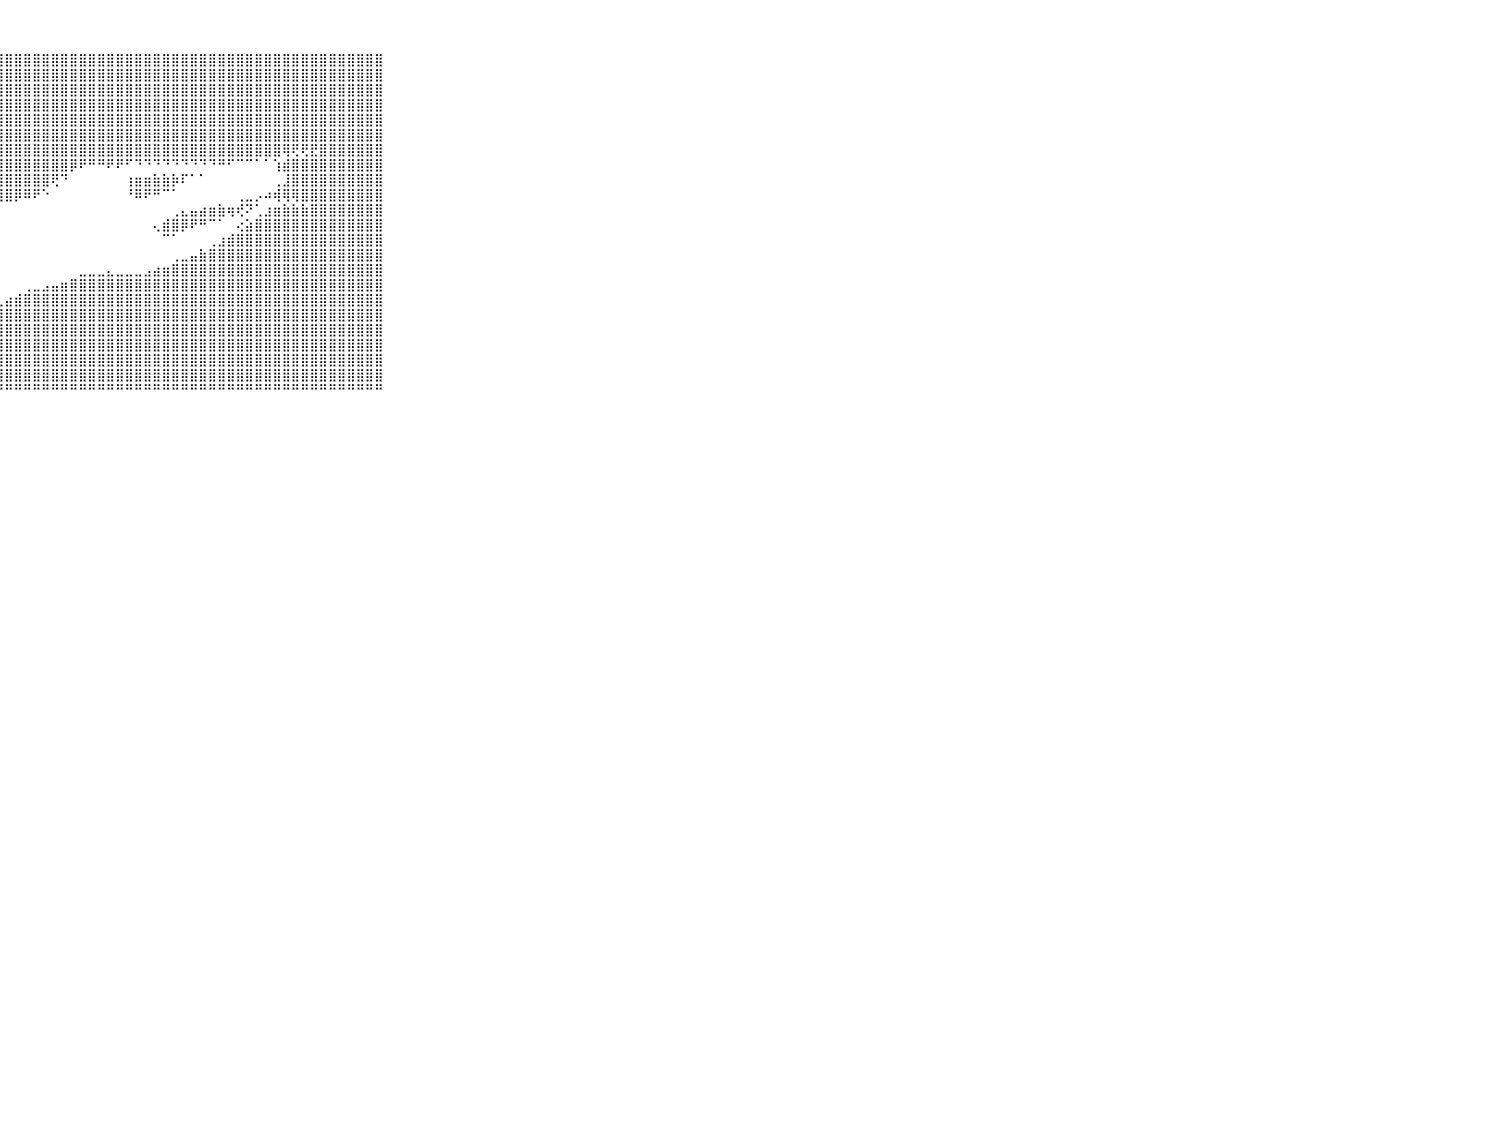

⠀⠀⠀⠀⠀⠀⠀⠀⠀⠀⠀⣵⣿⣷⣿⣿⣿⣿⣿⣿⣿⣿⣿⣿⣿⣿⣿⣿⣿⣿⣿⣿⣿⣿⣿⣿⣿⣿⣿⣿⣿⣿⣿⣿⣿⣿⣿⣿⣿⣿⣿⣿⣿⣿⣿⣿⣿⣿⣿⣿⣿⣿⣿⣿⣿⣿⣿⣿⣿⠀⠀⠀⠀⠀⠀⠀⠀⠀⠀⠀⠀
⠀⠀⠀⠀⠀⠀⠀⠀⠀⠀⠀⣿⣿⣿⣿⣿⣿⣿⣿⣿⣿⣿⣿⣿⣿⣿⣿⣿⣿⣿⣿⣿⣿⣿⣿⣿⣿⣿⣿⣿⣿⣿⣿⣿⣿⣿⣿⣿⣿⣿⣿⣿⣿⣿⣿⣿⣿⣿⣿⣿⣿⣿⣿⣿⣿⣿⣿⣿⣿⠀⠀⠀⠀⠀⠀⠀⠀⠀⠀⠀⠀
⠀⠀⠀⠀⠀⠀⠀⠀⠀⠀⠀⣿⣿⣿⣿⣿⣿⣿⣿⣿⣿⣿⣿⣿⣿⣿⣿⣿⣿⣿⣿⣿⣿⣿⣿⣿⣿⣿⣿⣿⣿⣿⣿⣿⣿⣿⣿⣿⣿⣿⣿⣿⣿⣿⣿⣿⣿⣿⣿⣿⣿⣿⣿⣿⣿⣿⣿⣿⣿⠀⠀⠀⠀⠀⠀⠀⠀⠀⠀⠀⠀
⠀⠀⠀⠀⠀⠀⠀⠀⠀⠀⠀⣿⣿⣿⣿⣿⣿⣿⣿⣿⣿⣿⣿⣿⣿⣿⣿⣿⣿⣿⣿⣿⣿⣿⣿⣿⣿⣿⣿⣿⣿⣿⣿⣿⣿⣿⣿⣿⣿⣿⣿⣿⣿⣿⣿⣿⣿⣿⣿⣿⣿⣿⣿⣿⣿⣿⣿⣿⣿⠀⠀⠀⠀⠀⠀⠀⠀⠀⠀⠀⠀
⠀⠀⠀⠀⠀⠀⠀⠀⠀⠀⠀⣿⣿⣿⣿⣿⣿⣿⣿⣿⣿⣿⣿⣿⣿⣿⣿⣿⣿⣿⣿⣿⣿⣿⣿⣿⣿⣿⣿⣿⣿⣿⣿⣿⣿⣿⣿⣿⣿⣿⣿⣿⣿⣿⣿⣿⣿⣿⣿⣿⣿⣿⣿⣿⣿⣿⣿⣿⣿⠀⠀⠀⠀⠀⠀⠀⠀⠀⠀⠀⠀
⠀⠀⠀⠀⠀⠀⠀⠀⠀⠀⠀⣿⣿⣿⣿⣿⣿⣿⣿⣿⣿⣿⣿⣿⣿⣿⣿⣿⣿⣿⣿⣿⣿⣿⣿⣿⣿⣿⣿⣿⣿⣿⣿⣿⣿⣿⣿⣿⣿⣿⣿⣿⣿⣿⣿⣿⣿⣿⣿⣿⣿⣿⣿⣿⣿⣿⣿⣿⣿⠀⠀⠀⠀⠀⠀⠀⠀⠀⠀⠀⠀
⠀⠀⠀⠀⠀⠀⠀⠀⠀⠀⠀⣿⣿⣿⣿⣿⣿⣿⣿⣿⣿⣿⣿⣿⣿⣿⣿⣿⣿⣿⣿⣿⣿⣿⣿⣿⣿⣿⣿⣿⣿⣿⣿⣿⣿⣿⣿⣿⣿⣿⣿⣿⣿⣿⣿⣿⣿⣿⢿⢟⢟⣟⣿⣿⣿⣿⣿⣿⣿⠀⠀⠀⠀⠀⠀⠀⠀⠀⠀⠀⠀
⠀⠀⠀⠀⠀⠀⠀⠀⠀⠀⠀⣿⣿⣿⣿⣿⣿⣿⣿⣿⣿⣿⣿⣿⣿⣿⣿⣿⣿⣿⣿⣿⣿⣿⣿⡿⠟⠛⠛⠟⠟⠋⠙⠙⠙⠙⠙⠙⠙⠙⠙⠛⠋⠉⠉⠁⠁⢱⣾⣿⣿⣿⣿⣿⣿⣿⣿⣿⣿⠀⠀⠀⠀⠀⠀⠀⠀⠀⠀⠀⠀
⠀⠀⠀⠀⠀⠀⠀⠀⠀⠀⠀⣿⣿⣿⣿⣿⣿⣿⣿⣿⣿⣿⣿⣿⣿⣿⣿⣿⣿⣿⣿⣿⣿⢟⠙⠀⠀⠀⠀⠀⠀⢰⣶⣶⣷⣷⡷⠏⠁⠁⠀⠀⠀⠀⠀⠀⠀⢀⣸⣿⣿⣿⣿⣿⣿⣿⣿⣿⣿⠀⠀⠀⠀⠀⠀⠀⠀⠀⠀⠀⠀
⠀⠀⠀⠀⠀⠀⠀⠀⠀⠀⠀⣿⣿⣿⣿⣿⣿⣿⣿⣿⣿⣿⣿⣿⣿⣿⣿⣿⣿⡿⠿⠟⠑⠀⠀⠀⠀⠀⠀⠀⠀⠘⠿⠟⠛⠉⠁⠀⠀⠀⠀⠀⠀⢀⣀⡠⠴⢾⢿⢿⣿⣿⣿⣿⣿⣿⣿⣿⣿⠀⠀⠀⠀⠀⠀⠀⠀⠀⠀⠀⠀
⠀⠀⠀⠀⠀⠀⠀⠀⠀⠀⠀⠿⣿⣿⣿⣿⣿⣿⣿⣿⣿⣿⡿⠿⠟⠛⠉⠁⠀⠀⠀⠀⠀⠀⠀⠀⠀⠀⠀⠀⠀⠀⠀⠀⠀⠀⢀⣄⣤⣴⣶⣷⢶⢞⠝⢁⣰⣶⣷⣷⣷⣿⣿⣿⣿⣿⣿⣿⣿⠀⠀⠀⠀⠀⠀⠀⠀⠀⠀⠀⠀
⠀⠀⠀⠀⠀⠀⠀⠀⠀⠀⠀⠀⠀⠀⠀⠀⠀⠀⠀⠀⠀⠀⠀⠀⠀⠀⠀⠀⠀⠀⠀⠀⠀⠀⠀⠀⠀⠀⠀⠀⠀⠀⠀⠀⢄⣾⣿⡿⠟⠛⠉⠁⠀⢔⣵⣿⣿⣿⣿⣿⣿⣿⣿⣿⣿⣿⣿⣿⣿⠀⠀⠀⠀⠀⠀⠀⠀⠀⠀⠀⠀
⠀⠀⠀⠀⠀⠀⠀⠀⠀⠀⠀⠀⠀⠀⠀⠀⠀⠀⠀⠀⠀⠀⠀⠀⠀⠀⠀⠀⠀⠀⠀⠀⠀⠀⠀⠀⠀⠀⠀⠀⠀⠀⠀⠀⠀⠉⠁⠀⠀⠀⢀⣰⣾⣿⣿⣿⣿⣿⣿⣿⣿⣿⣿⣿⣿⣿⣿⣿⣿⠀⠀⠀⠀⠀⠀⠀⠀⠀⠀⠀⠀
⠀⠀⠀⠀⠀⠀⠀⠀⠀⠀⠀⠀⠀⠀⠀⠀⠀⠀⠀⠀⠀⠀⠀⠀⠀⠀⠀⠀⠀⠀⠀⠀⠀⠀⠀⠀⠀⠀⠀⠀⠀⠀⠀⠀⠀⠀⢀⣀⣤⣷⣿⣿⣿⣿⣿⣿⣿⣿⣿⣿⣿⣿⣿⣿⣿⣿⣿⣿⣿⠀⠀⠀⠀⠀⠀⠀⠀⠀⠀⠀⠀
⠀⠀⠀⠀⠀⠀⠀⠀⠀⠀⠀⠀⠀⠀⠀⠀⠀⠀⠀⠀⠀⠀⠀⠀⠀⠀⠀⠀⠀⠀⠀⠀⠀⠀⠀⠀⣀⣀⣀⣄⣀⣀⣀⣠⣴⣶⣿⣿⣿⣿⣿⣿⣿⣿⣿⣿⣿⣿⣿⣿⣿⣿⣿⣿⣿⣿⣿⣿⣿⠀⠀⠀⠀⠀⠀⠀⠀⠀⠀⠀⠀
⠀⠀⠀⠀⠀⠀⠀⠀⠀⠀⠀⣤⠀⠀⠀⠀⠀⠀⠀⠀⠀⠀⠀⠀⠀⠀⠀⠀⠀⠀⢀⣀⣠⣤⣶⣿⣿⣿⣿⣿⣿⣿⣿⣿⣿⣿⣿⣿⣿⣿⣿⣿⣿⣿⣿⣿⣿⣿⣿⣿⣿⣿⣿⣿⣿⣿⣿⣿⣿⠀⠀⠀⠀⠀⠀⠀⠀⠀⠀⠀⠀
⠀⠀⠀⠀⠀⠀⠀⠀⠀⠀⠀⢇⠀⠀⠀⠀⠀⠀⠀⠀⠀⠀⠀⠀⠀⠀⣀⣄⣴⣾⣿⣿⣿⣿⣿⣿⣿⣿⣿⣿⣿⣿⣿⣿⣿⣿⣿⣿⣿⣿⣿⣿⣿⣿⣿⣿⣿⣿⣿⣿⣿⣿⣿⣿⣿⣿⣿⣿⣿⠀⠀⠀⠀⠀⠀⠀⠀⠀⠀⠀⠀
⠀⠀⠀⠀⠀⠀⠀⠀⠀⠀⠀⠀⠀⠀⠀⠀⠀⠀⠀⠀⠀⠀⢀⣀⣤⣾⣿⣿⣿⣿⣿⣿⣿⣿⣿⣿⣿⣿⣿⣿⣿⣿⣿⣿⣿⣿⣿⣿⣿⣿⣿⣿⣿⣿⣿⣿⣿⣿⣿⣿⣿⣿⣿⣿⣿⣿⣿⣿⣿⠀⠀⠀⠀⠀⠀⠀⠀⠀⠀⠀⠀
⠀⠀⠀⠀⠀⠀⠀⠀⠀⠀⠀⠀⠀⠀⠀⠀⠀⠀⢀⣠⣴⣷⣿⣿⣿⣿⣿⣿⣿⣿⣿⣿⣿⣿⣿⣿⣿⣿⣿⣿⣿⣿⣿⣿⣿⣿⣿⣿⣿⣿⣿⣿⣿⣿⣿⣿⣿⣿⣿⣿⣿⣿⣿⣿⣿⣿⣿⣿⣿⠀⠀⠀⠀⠀⠀⠀⠀⠀⠀⠀⠀
⠀⠀⠀⠀⠀⠀⠀⠀⠀⠀⠀⠀⠀⠀⠀⠀⢀⣾⣿⣿⣿⣿⣿⣿⣿⣿⣿⣿⣿⣿⣿⣿⣿⣿⣿⣿⣿⣿⣿⣿⣿⣿⣿⣿⣿⣿⣿⣿⣿⣿⣿⣿⣿⣿⣿⣿⣿⣿⣿⣿⣿⣿⣿⣿⣿⣿⣿⣿⣿⠀⠀⠀⠀⠀⠀⠀⠀⠀⠀⠀⠀
⠀⠀⠀⠀⠀⠀⠀⠀⠀⠀⠀⠀⠀⢀⣤⣾⣿⣿⣿⣿⣿⣿⣿⣿⣿⣿⣿⣿⣿⣿⣿⣿⣿⣿⣿⣿⣿⣿⣿⣿⣿⣿⣿⣿⣿⣿⣿⣿⣿⣿⣿⣿⣿⣿⣿⣿⣿⣿⣿⣿⣿⣿⣿⣿⣿⣿⣿⣿⣿⠀⠀⠀⠀⠀⠀⠀⠀⠀⠀⠀⠀
⠀⠀⠀⠀⠀⠀⠀⠀⠀⠀⠀⢀⣴⣿⣿⣿⣿⣿⣿⣿⣿⣿⣿⣿⣿⣿⣿⣿⣿⣿⣿⣿⣿⣿⣿⣿⣿⣿⣿⣿⣿⣿⣿⣿⣿⣿⣿⣿⣿⣿⣿⣿⣿⣿⣿⣿⣿⣿⣿⣿⣿⣿⣿⣿⣿⣿⣿⣿⣿⠀⠀⠀⠀⠀⠀⠀⠀⠀⠀⠀⠀
⠀⠀⠀⠀⠀⠀⠀⠀⠀⠀⠀⠛⠛⠛⠛⠛⠛⠛⠛⠛⠛⠛⠛⠛⠛⠛⠛⠛⠛⠛⠛⠛⠛⠛⠛⠛⠛⠛⠛⠛⠛⠛⠛⠛⠛⠛⠛⠛⠛⠛⠛⠛⠛⠛⠛⠛⠛⠛⠛⠛⠛⠛⠛⠛⠛⠛⠛⠛⠛⠀⠀⠀⠀⠀⠀⠀⠀⠀⠀⠀⠀